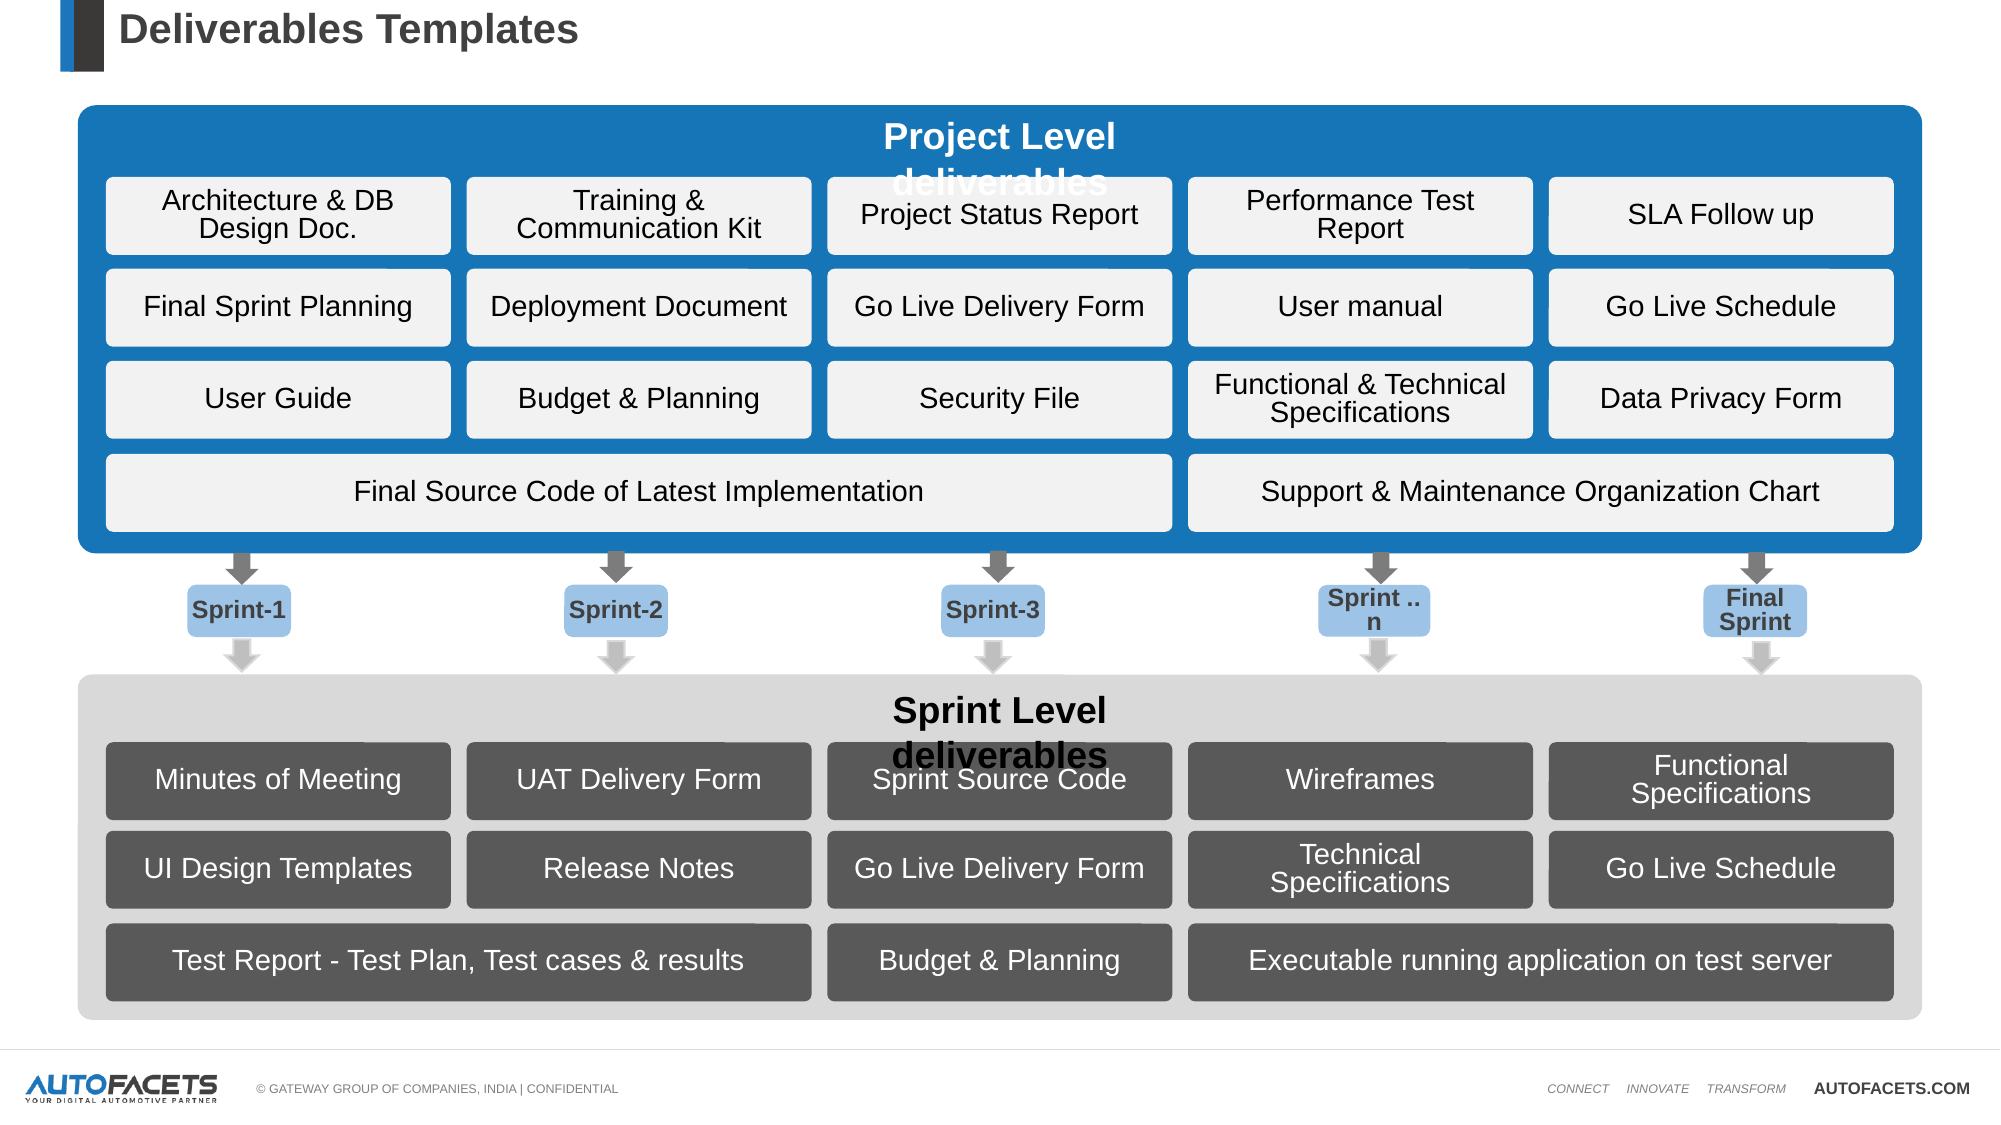

Deliverables Templates

Project Level deliverables
Architecture & DB Design Doc.
Training & Communication Kit
Project Status Report
Performance Test Report
SLA Follow up
Final Sprint Planning
Deployment Document
Go Live Delivery Form
User manual
Go Live Schedule
User Guide
Budget & Planning
Security File
Functional & Technical Specifications
Data Privacy Form
Final Source Code of Latest Implementation
Support & Maintenance Organization Chart

Sprint-3

Sprint-2

Sprint ..n

Final Sprint

Sprint-1

Sprint Level deliverables
Minutes of Meeting
UAT Delivery Form
Sprint Source Code
Wireframes
Functional Specifications
UI Design Templates
Release Notes
Go Live Delivery Form
Technical Specifications
Go Live Schedule
Test Report - Test Plan, Test cases & results
Budget & Planning
Executable running application on test server